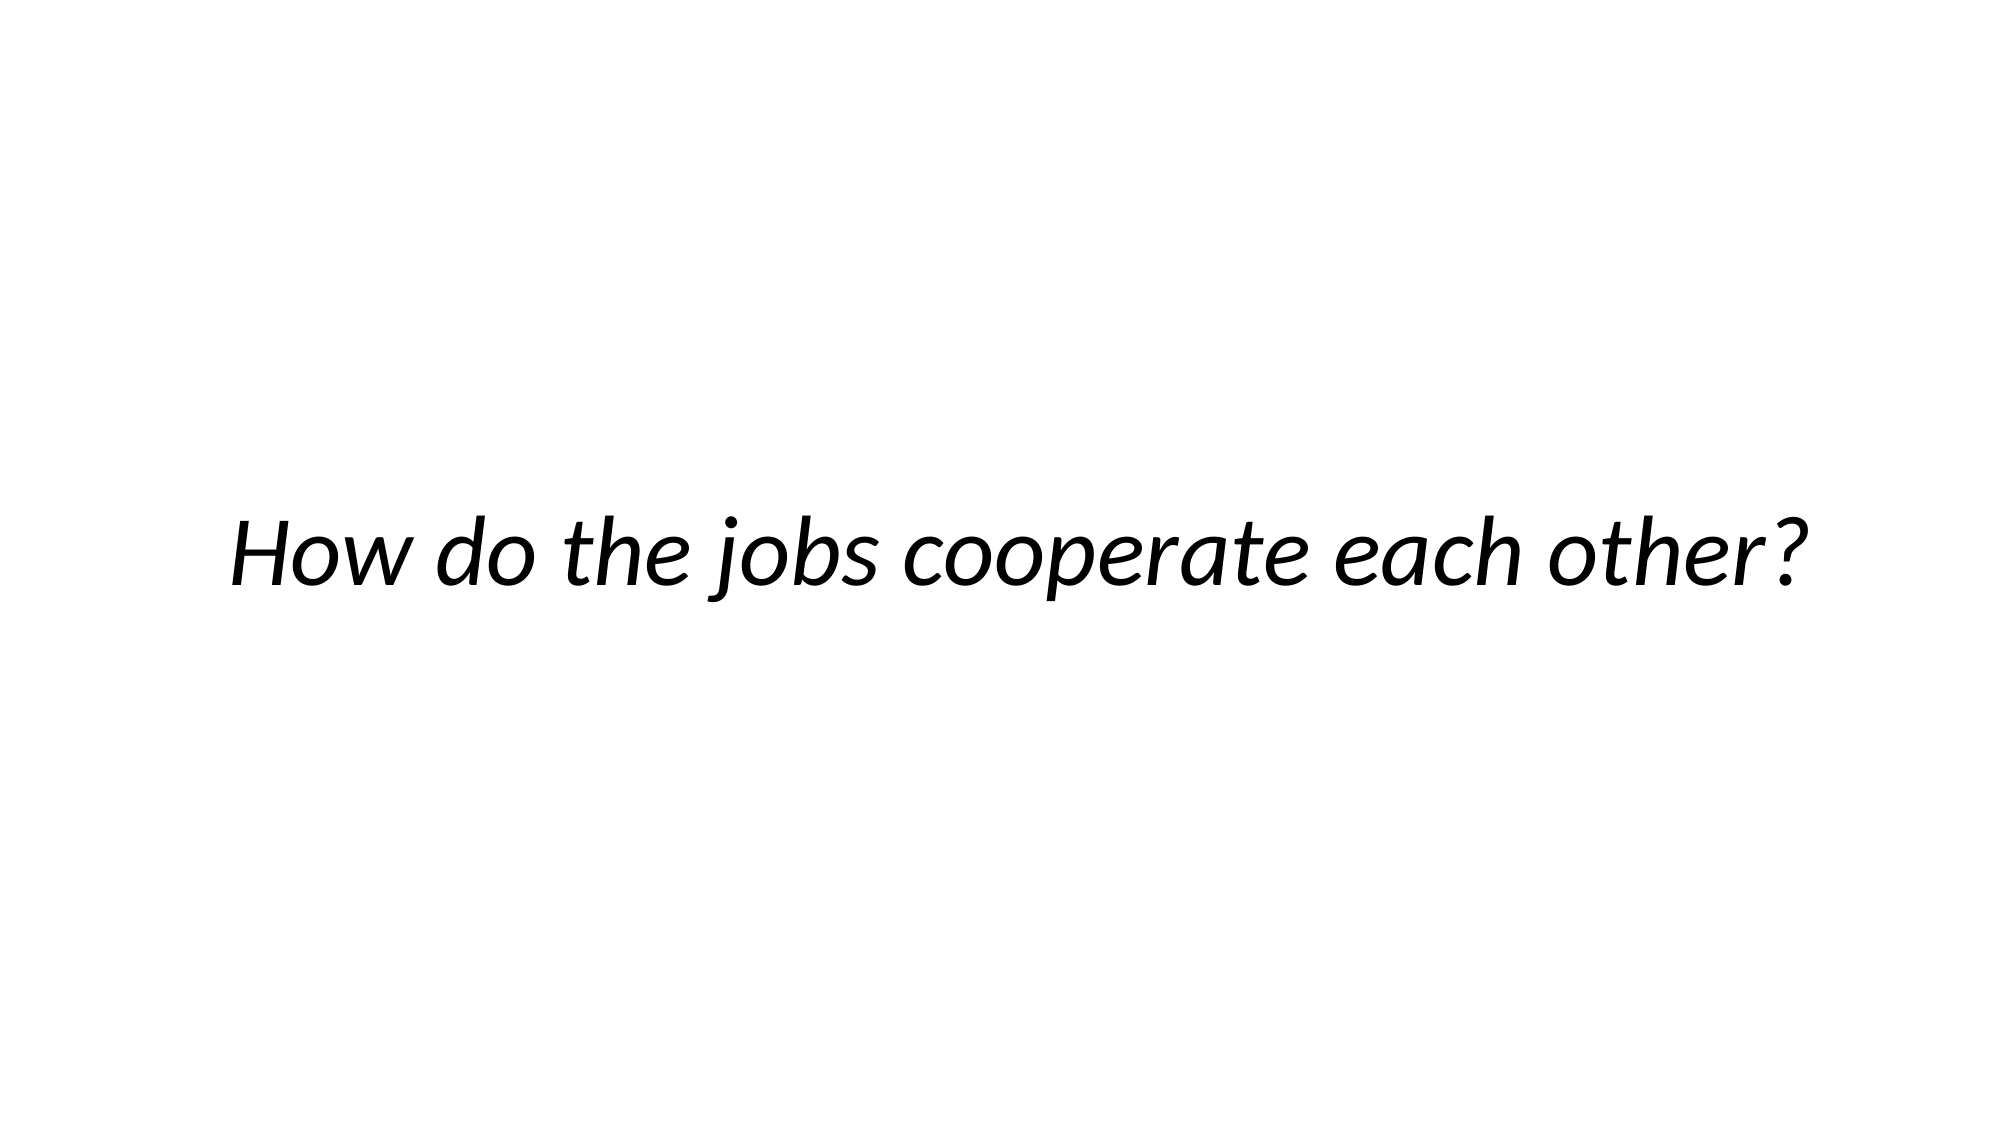

# How do the jobs cooperate each other?